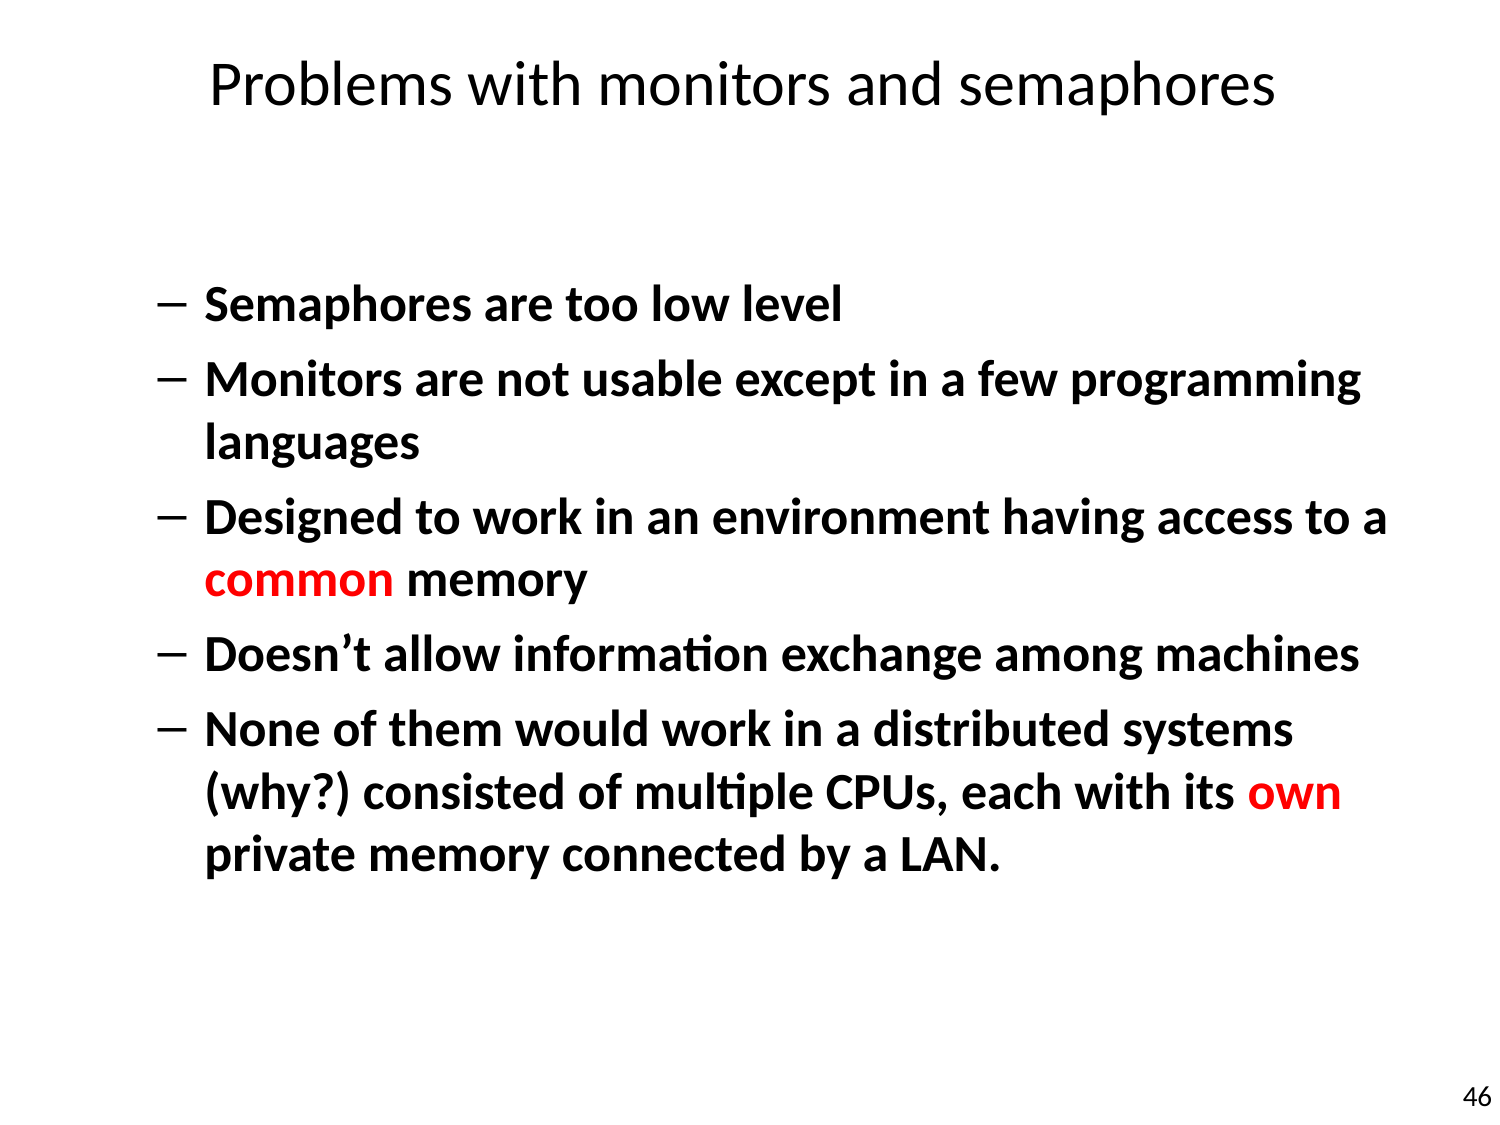

# Problems with monitors and semaphores
Semaphores are too low level
Monitors are not usable except in a few programming languages
Designed to work in an environment having access to a common memory
Doesn’t allow information exchange among machines
None of them would work in a distributed systems (why?) consisted of multiple CPUs, each with its own private memory connected by a LAN.
46